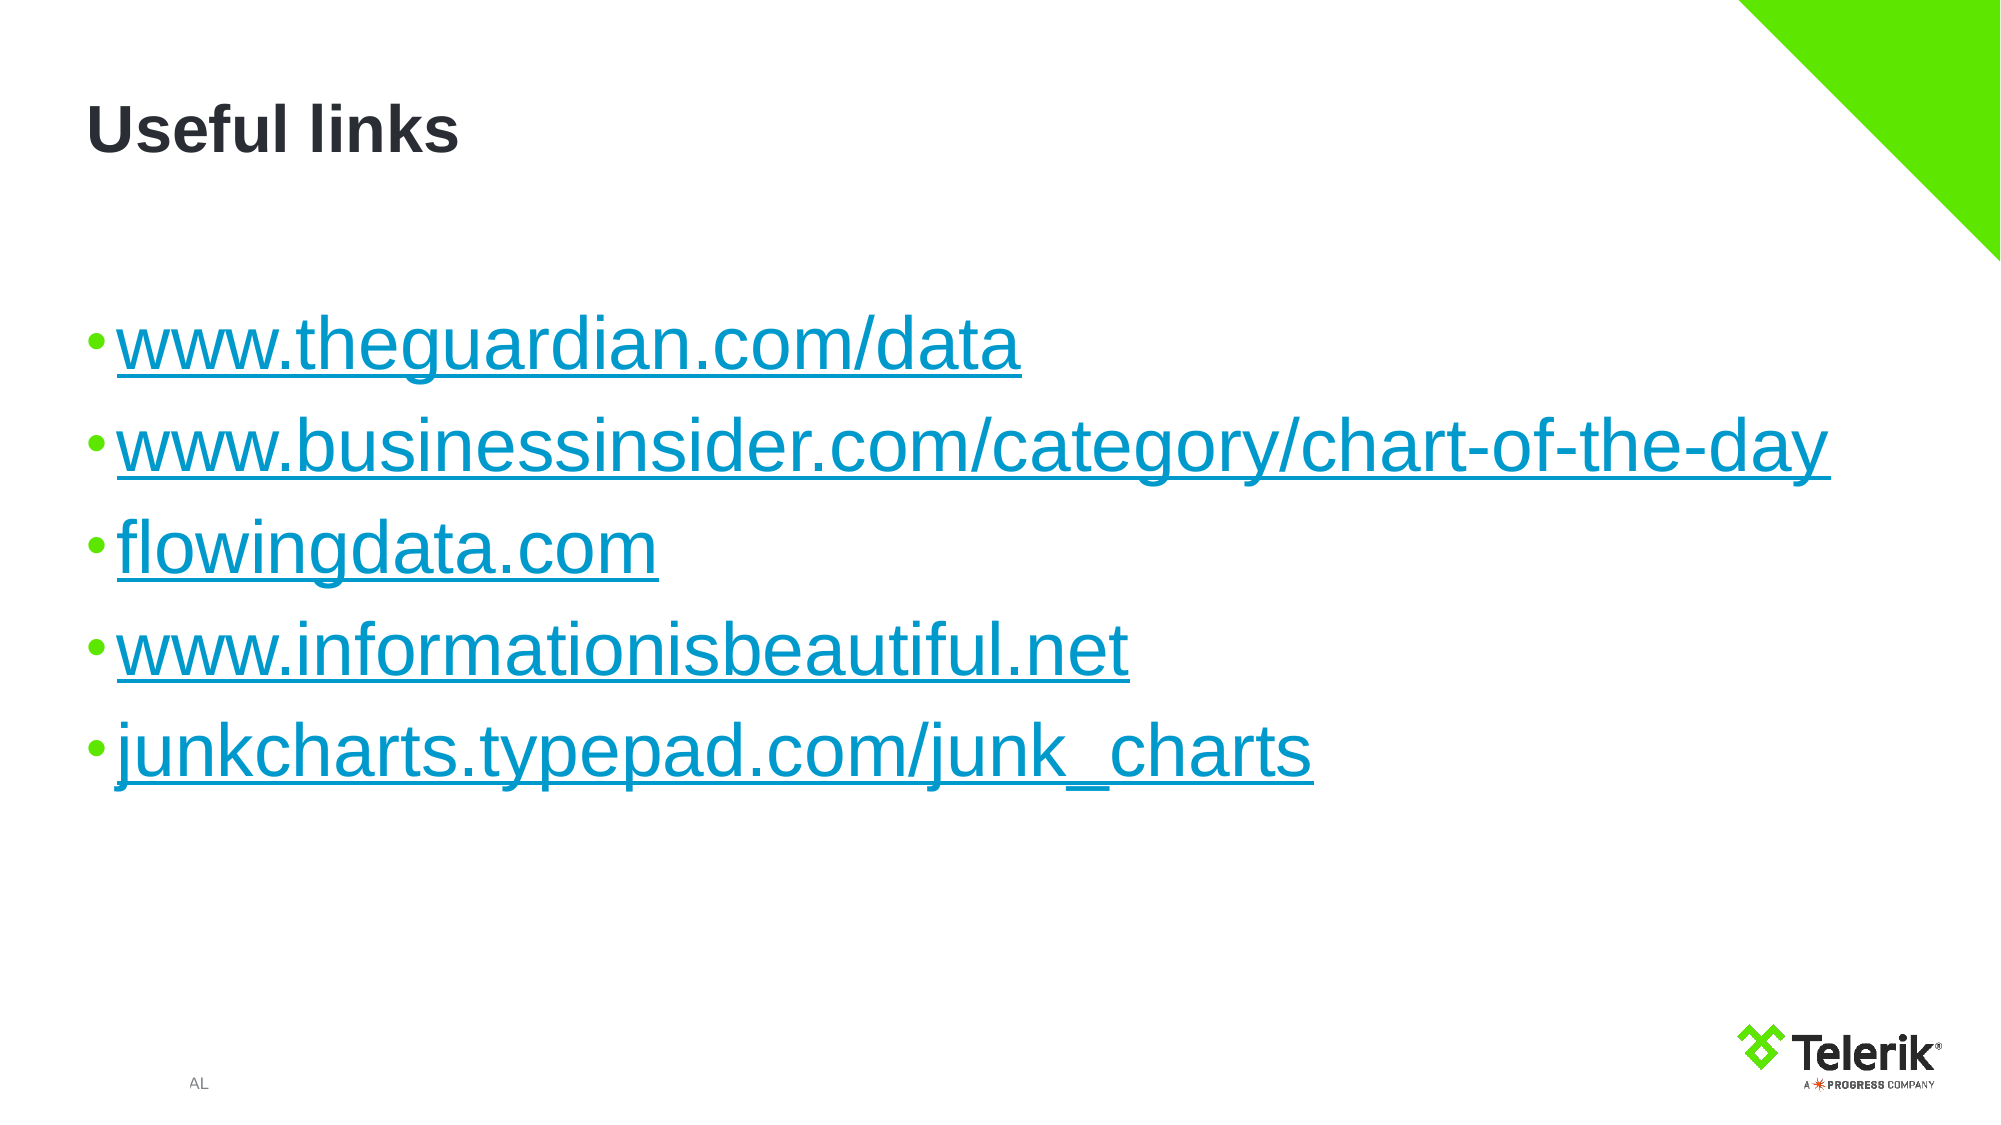

# Useful links
www.theguardian.com/data
www.businessinsider.com/category/chart-of-the-day
flowingdata.com
www.informationisbeautiful.net
junkcharts.typepad.com/junk_charts